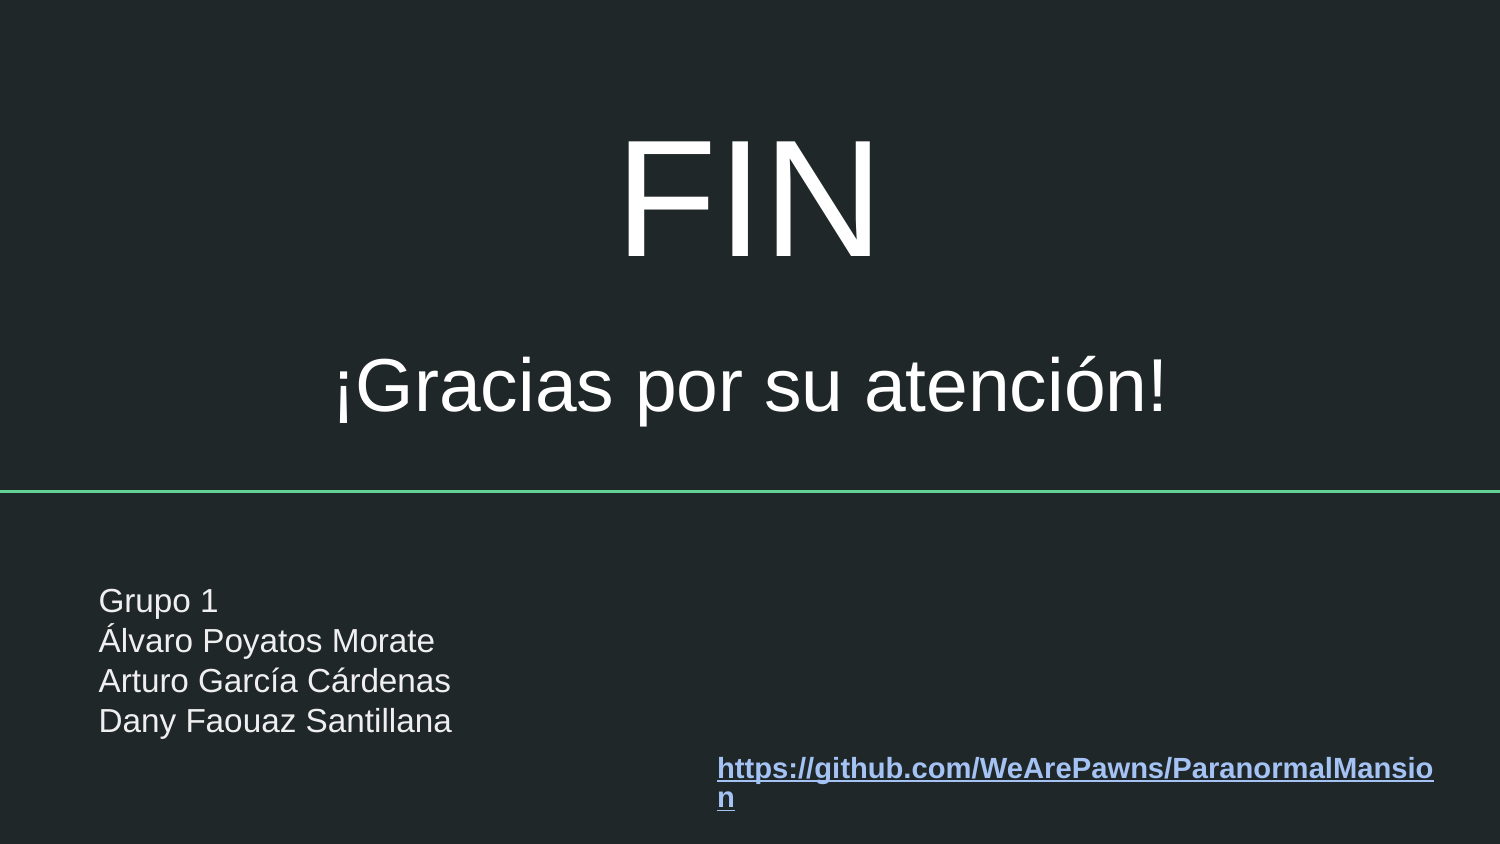

FIN
# ¡Gracias por su atención!
Grupo 1
Álvaro Poyatos Morate
Arturo García Cárdenas
Dany Faouaz Santillana
https://github.com/WeArePawns/ParanormalMansion